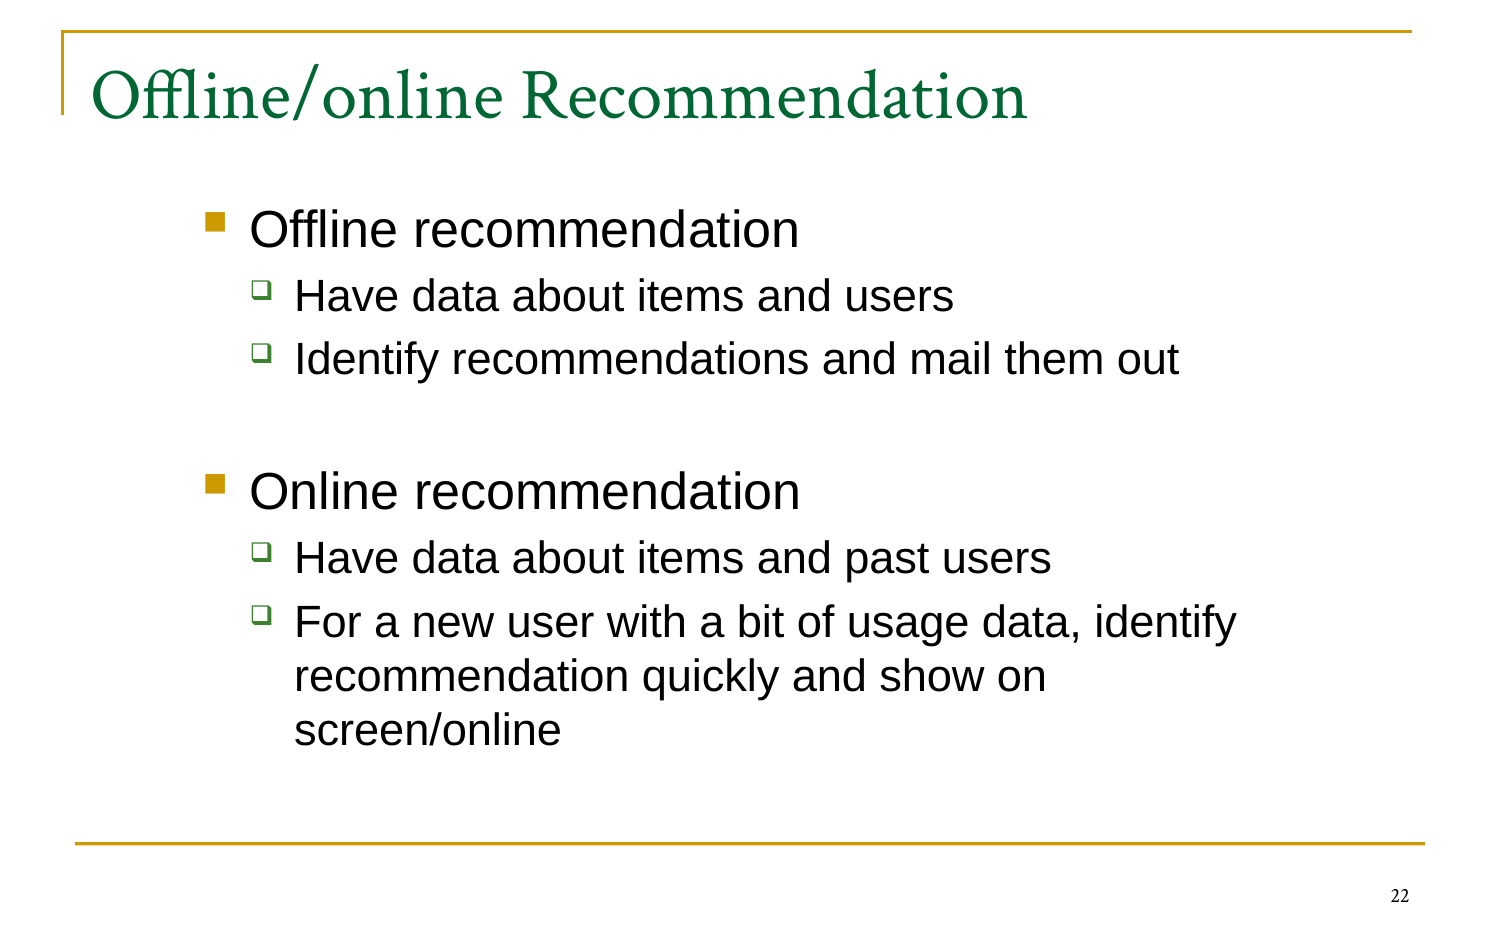

# Offline/online Recommendation
Offline recommendation
Have data about items and users
Identify recommendations and mail them out

Online recommendation
Have data about items and past users
For a new user with a bit of usage data, identify recommendation quickly and show on screen/online
22